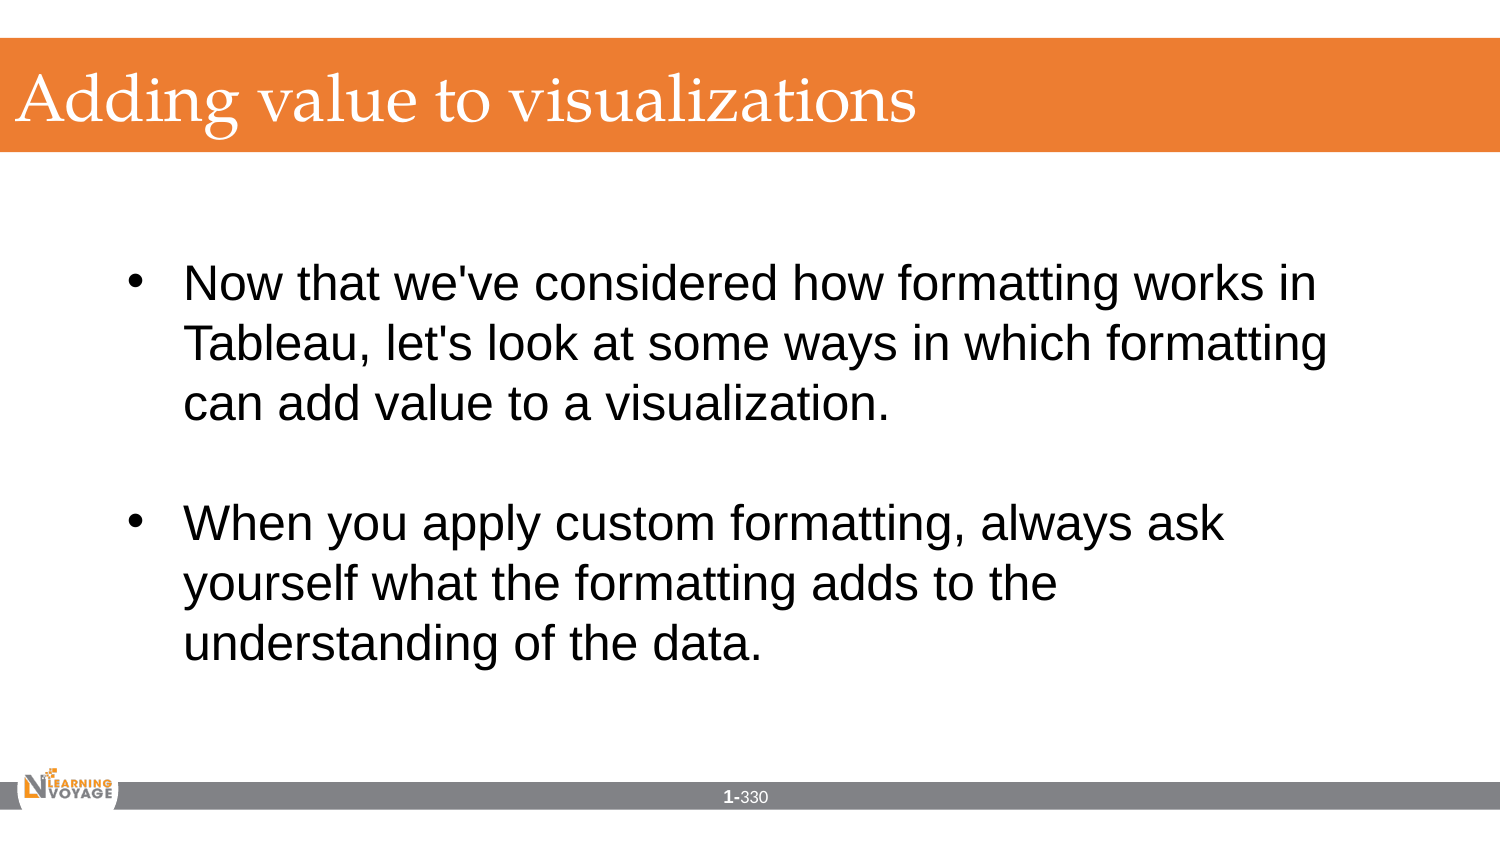

Adding value to visualizations
Now that we've considered how formatting works in Tableau, let's look at some ways in which formatting can add value to a visualization.

When you apply custom formatting, always ask yourself what the formatting adds to the understanding of the data.
1-330